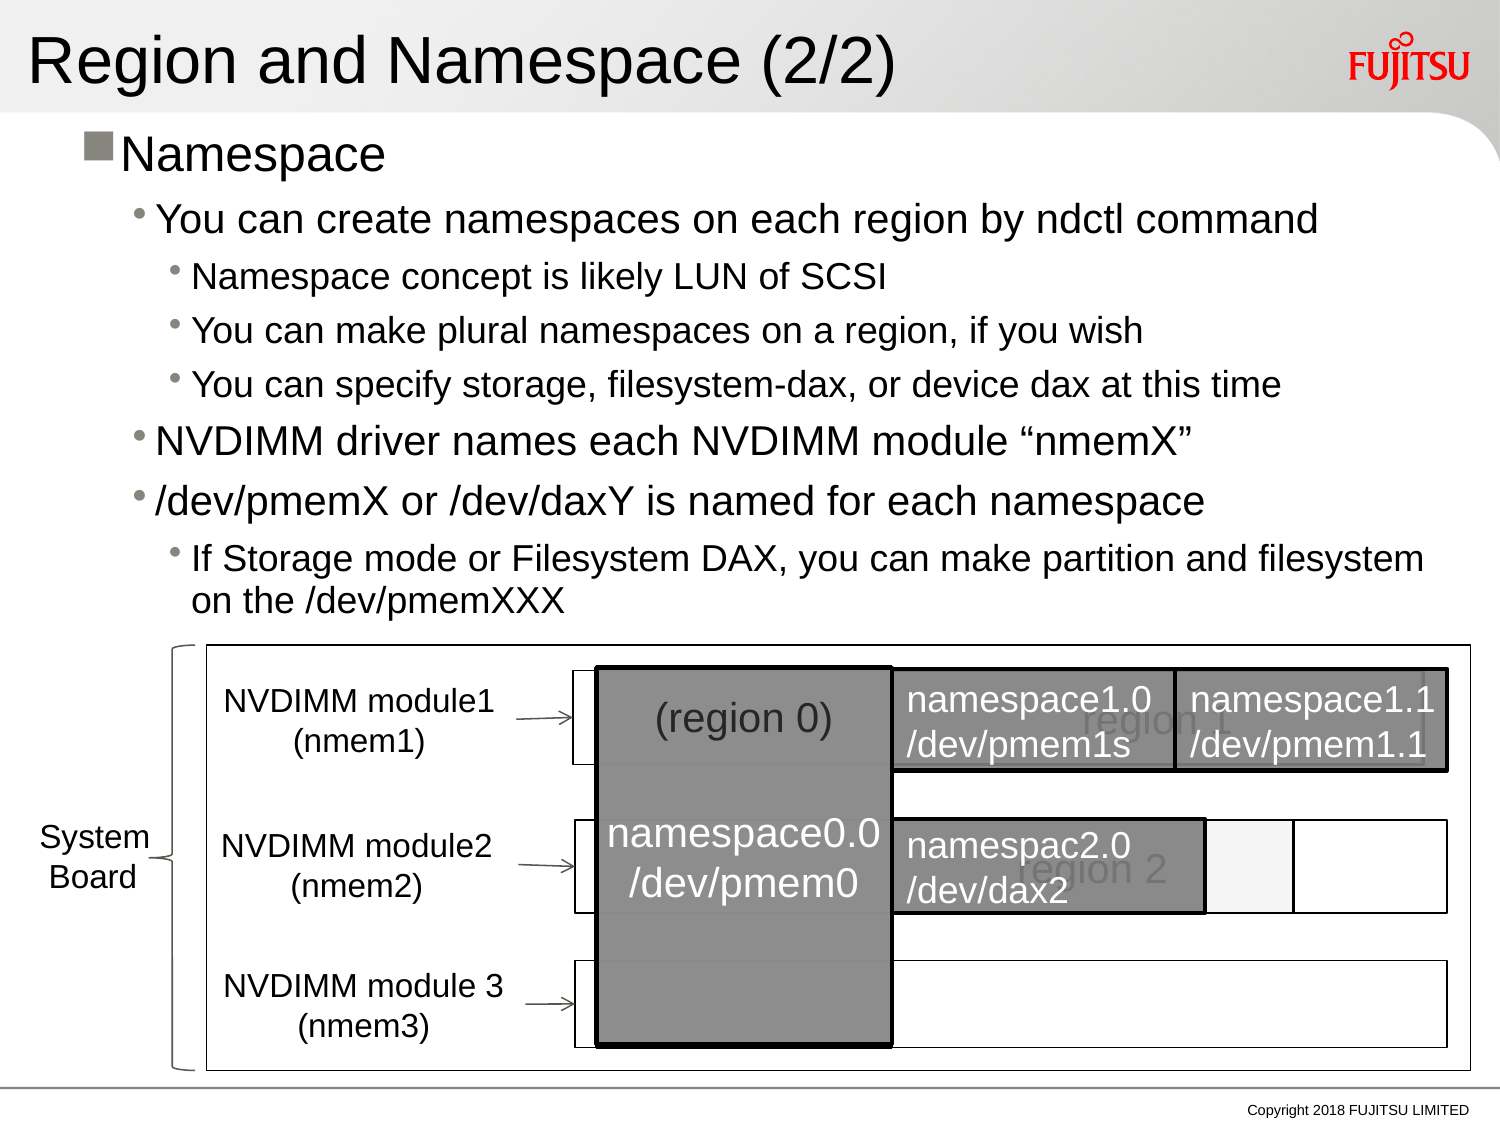

# Region and Namespace (2/2)
Namespace
You can create namespaces on each region by ndctl command
Namespace concept is likely LUN of SCSI
You can make plural namespaces on a region, if you wish
You can specify storage, filesystem-dax, or device dax at this time
NVDIMM driver names each NVDIMM module “nmemX”
/dev/pmemX or /dev/daxY is named for each namespace
If Storage mode or Filesystem DAX, you can make partition and filesystem on the /dev/pmemXXX

namespace0.0
/dev/pmem0
namespace1.0
/dev/pmem1s
namespace1.1
/dev/pmem1.1

region 1
NVDIMM module1
(nmem1)
(region 0)
System
 Board
NVDIMM module2
(nmem2)
namespac2.0
/dev/dax2

region 2
NVDIMM module 3
(nmem3)

Copyright 2018 FUJITSU LIMITED